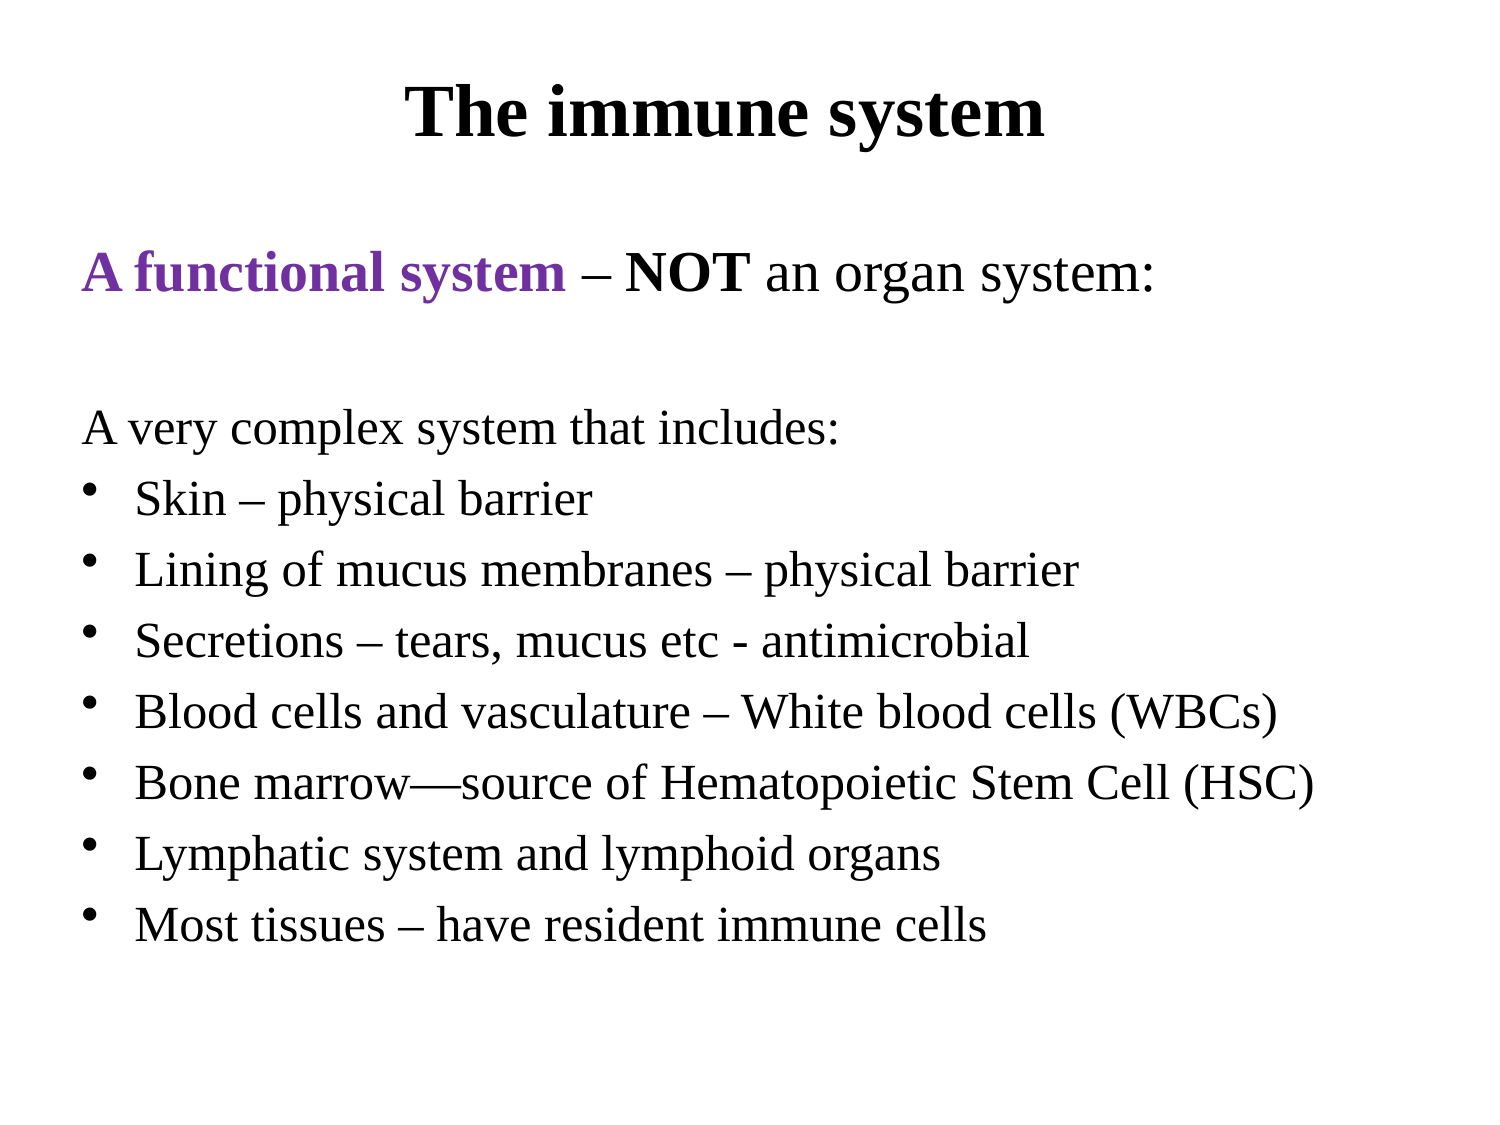

# The immune system
A functional system – NOT an organ system:

A very complex system that includes:
Skin – physical barrier
Lining of mucus membranes – physical barrier
Secretions – tears, mucus etc - antimicrobial
Blood cells and vasculature – White blood cells (WBCs)
Bone marrow—source of Hematopoietic Stem Cell (HSC)
Lymphatic system and lymphoid organs
Most tissues – have resident immune cells